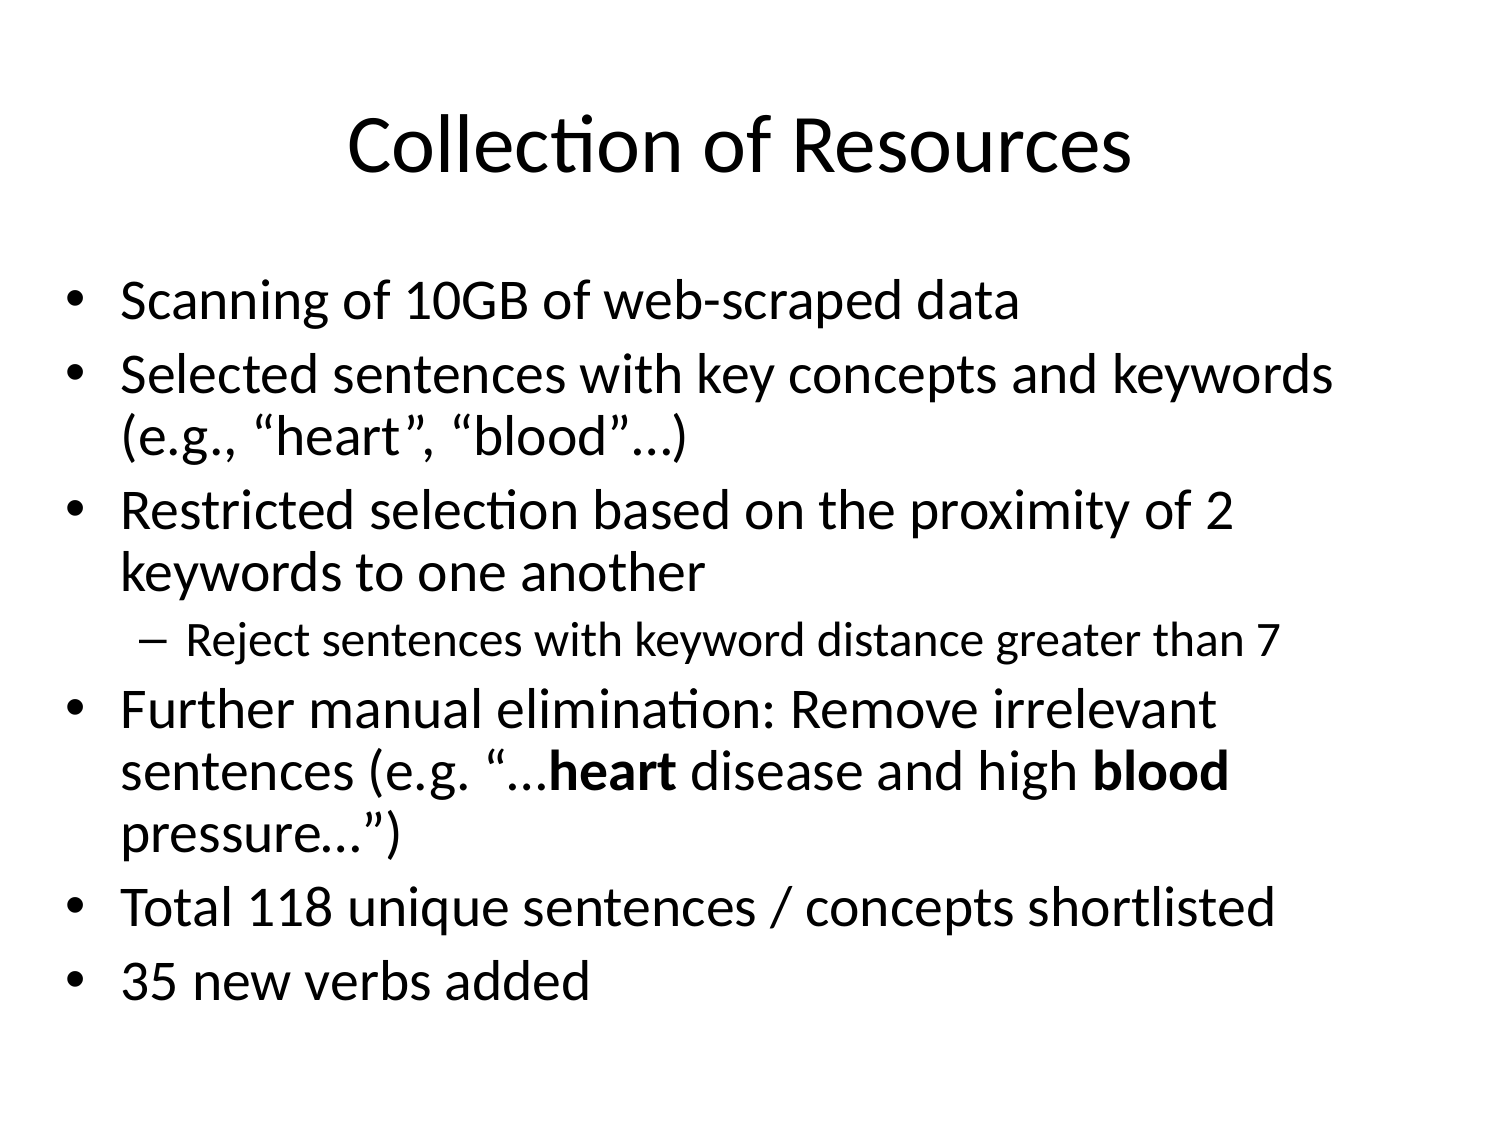

# Collection of Resources
Scanning of 10GB of web-scraped data
Selected sentences with key concepts and keywords (e.g., “heart”, “blood”…)
Restricted selection based on the proximity of 2 keywords to one another
Reject sentences with keyword distance greater than 7
Further manual elimination: Remove irrelevant sentences (e.g. “…heart disease and high blood pressure…”)
Total 118 unique sentences / concepts shortlisted
35 new verbs added